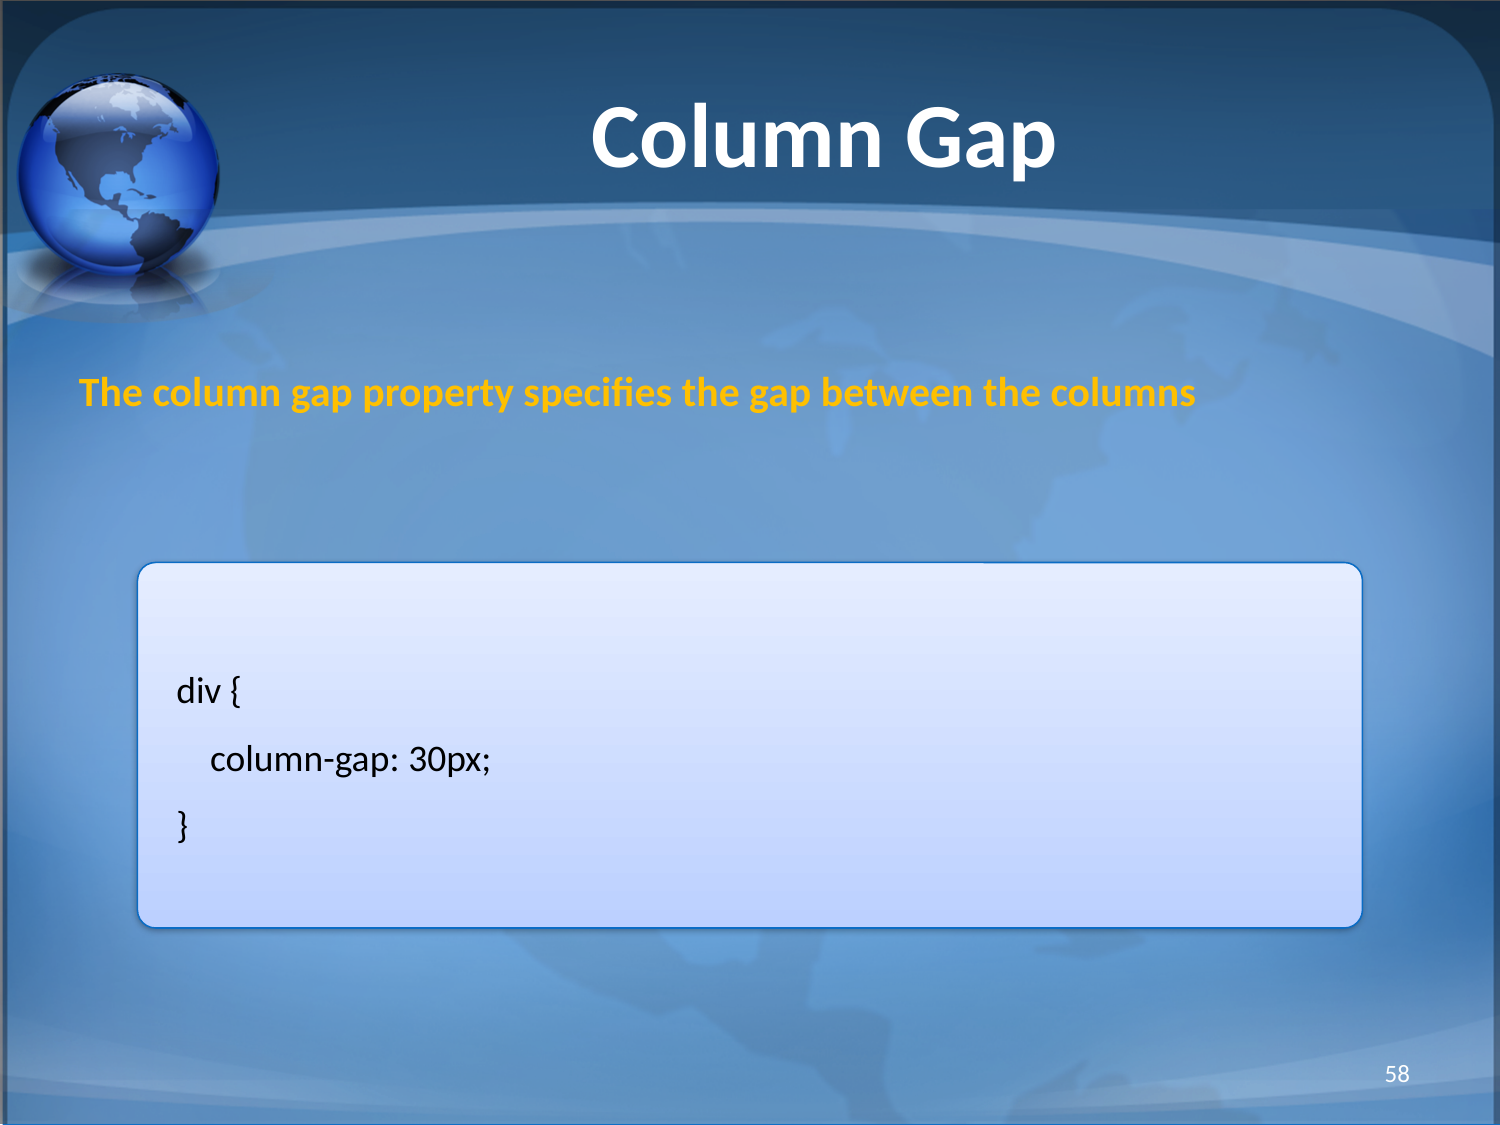

# Column Gap
The column gap property specifies the gap between the columns
div {
    column-gap: 30px;
}

58